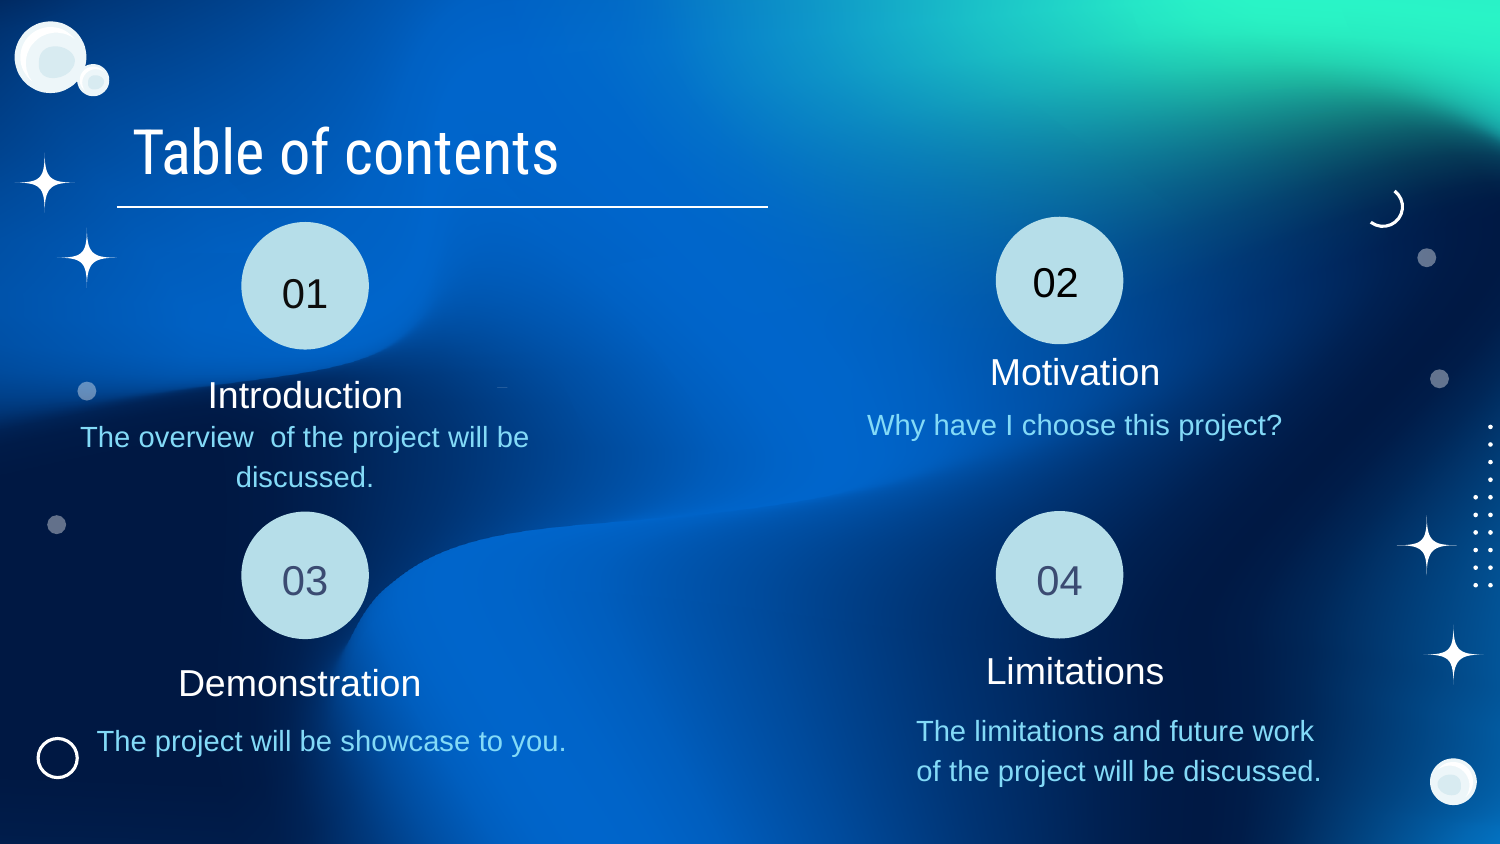

Table of contents

02

01
Motivation
Introduction

Why have I choose this project?
The overview  of the project will be discussed.

04
03

Limitations
Demonstration
The limitations and future work
of the project will be discussed.
The project will be showcase to you.